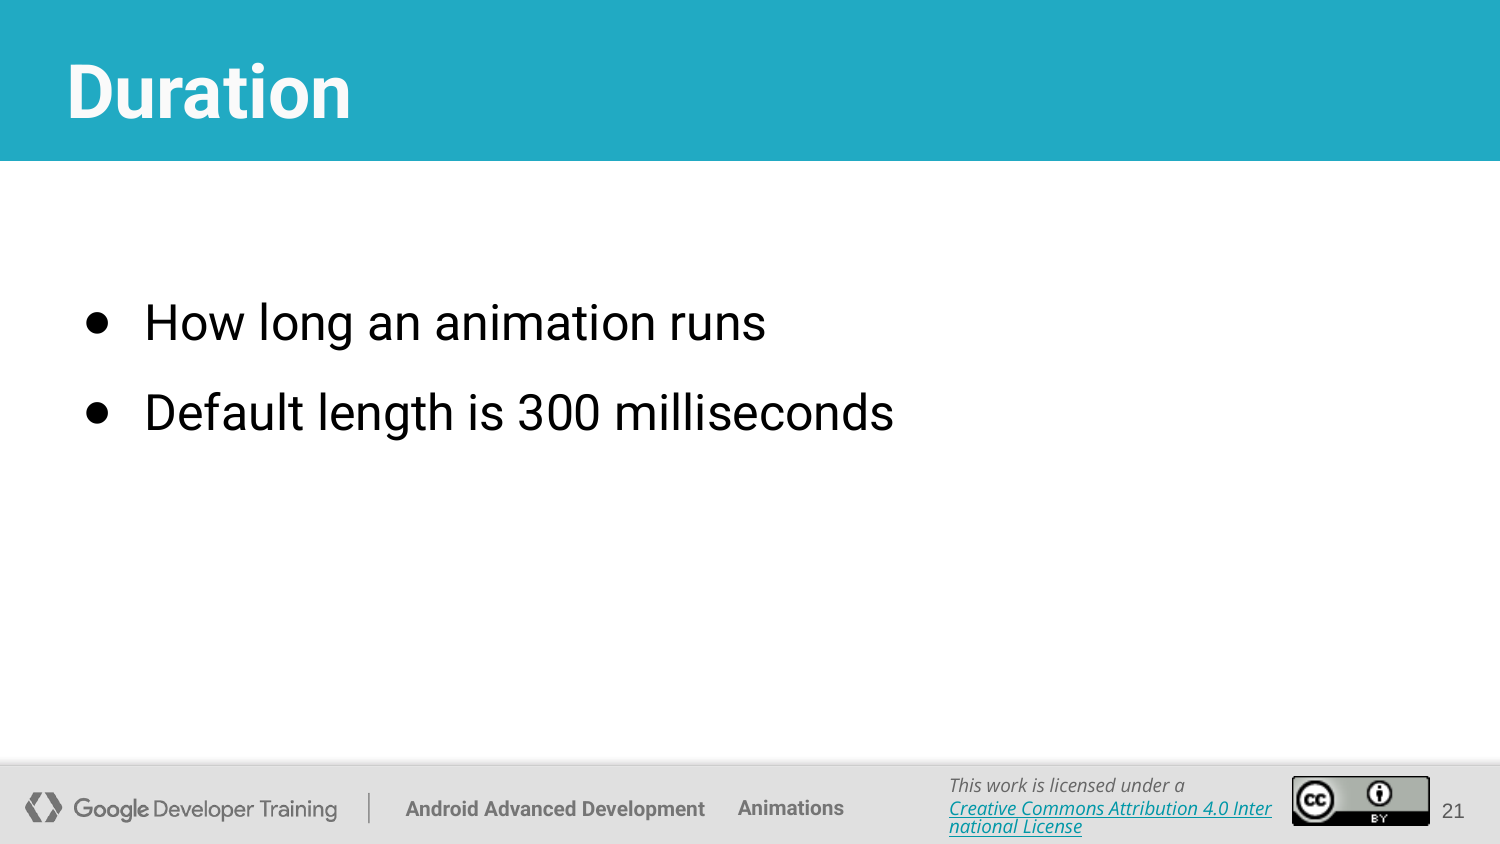

# Duration

How long an animation runs
Default length is 300 milliseconds

21